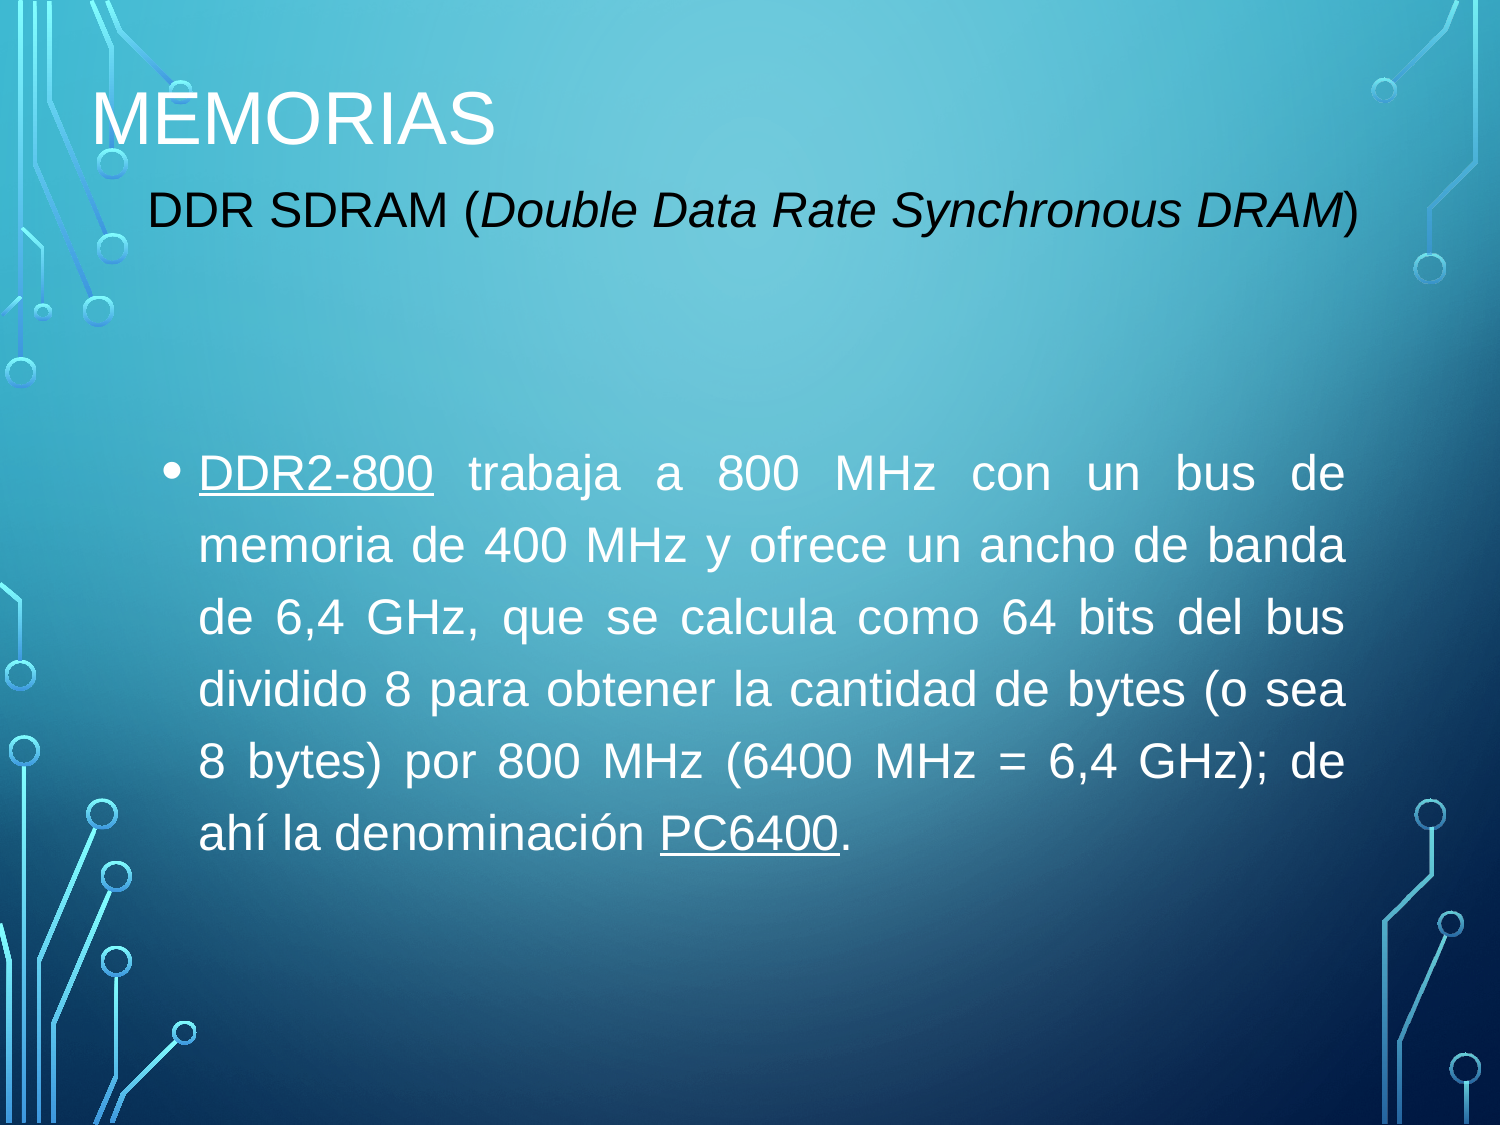

# Memorias
DDR SDRAM (Double Data Rate Synchronous DRAM)
DDR2-800 trabaja a 800 MHz con un bus de memoria de 400 MHz y ofrece un ancho de banda de 6,4 GHz, que se calcula como 64 bits del bus dividido 8 para obtener la cantidad de bytes (o sea 8 bytes) por 800 MHz (6400 MHz = 6,4 GHz); de ahí la denominación PC6400.